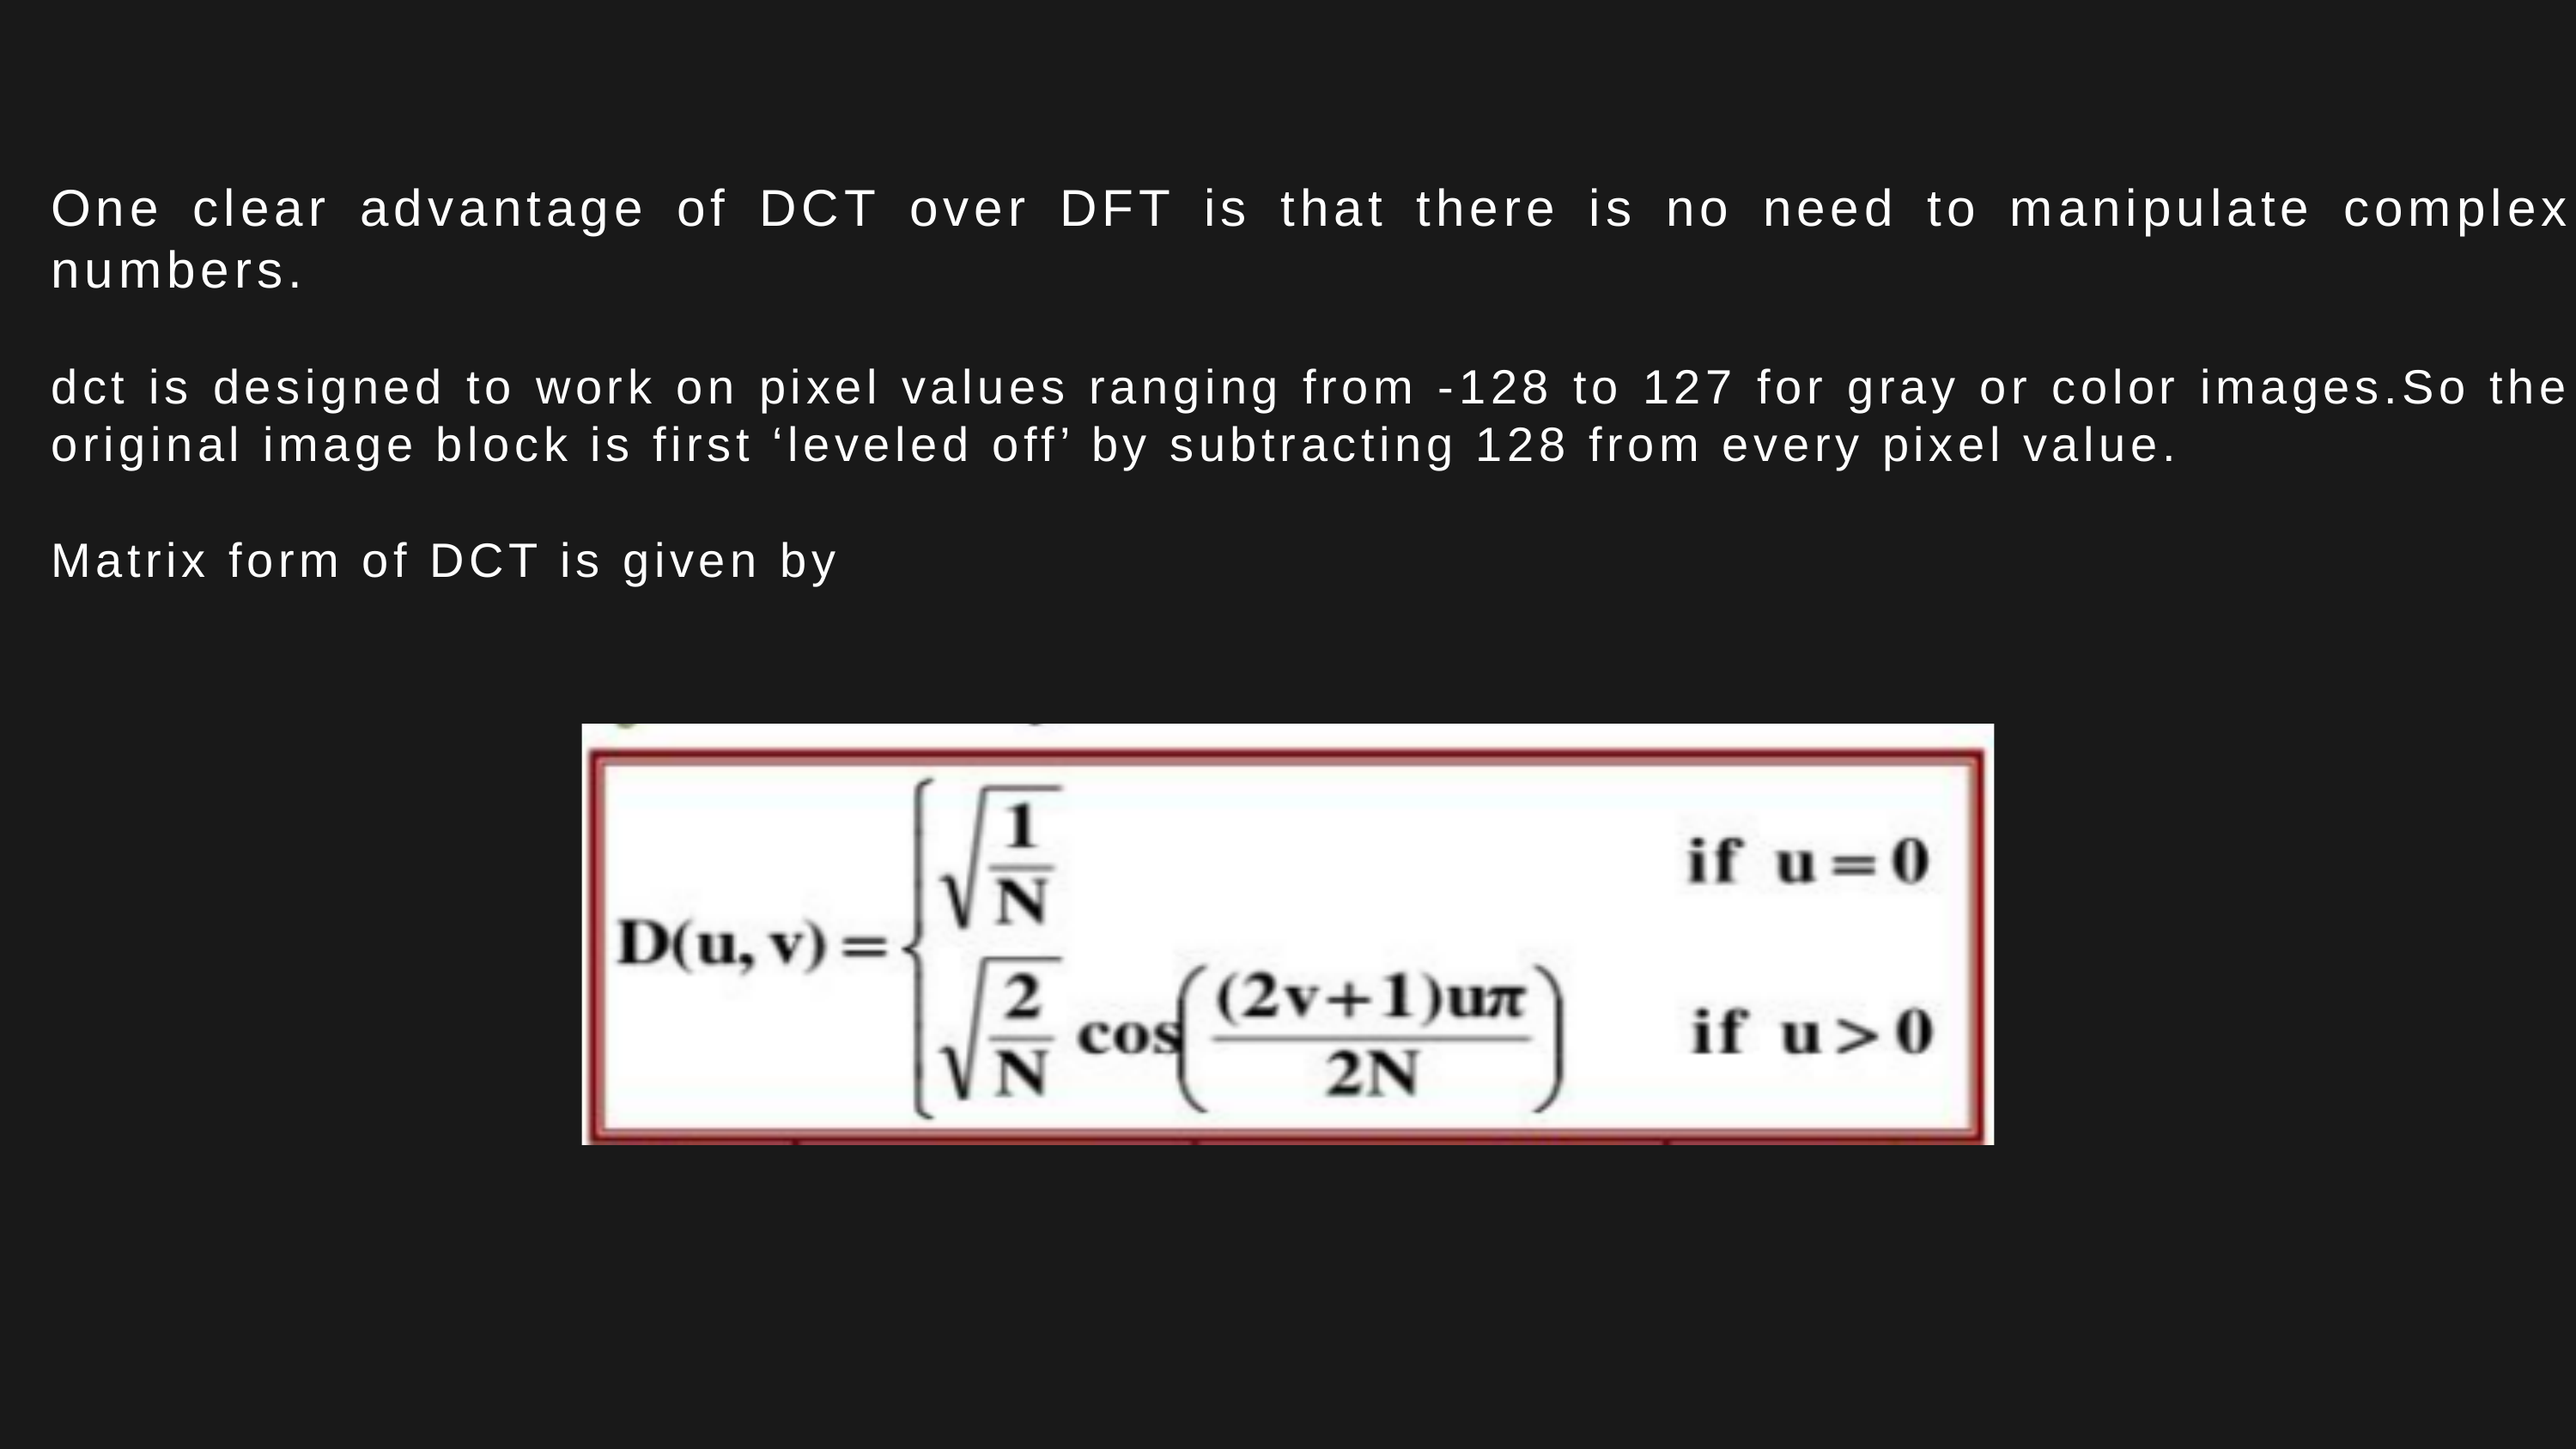

One clear advantage of DCT over DFT is that there is no need to manipulate complex numbers.

dct is designed to work on pixel values ranging from -128 to 127 for gray or color images.So the original image block is first ‘leveled off’ by subtracting 128 from every pixel value.

Matrix form of DCT is given by